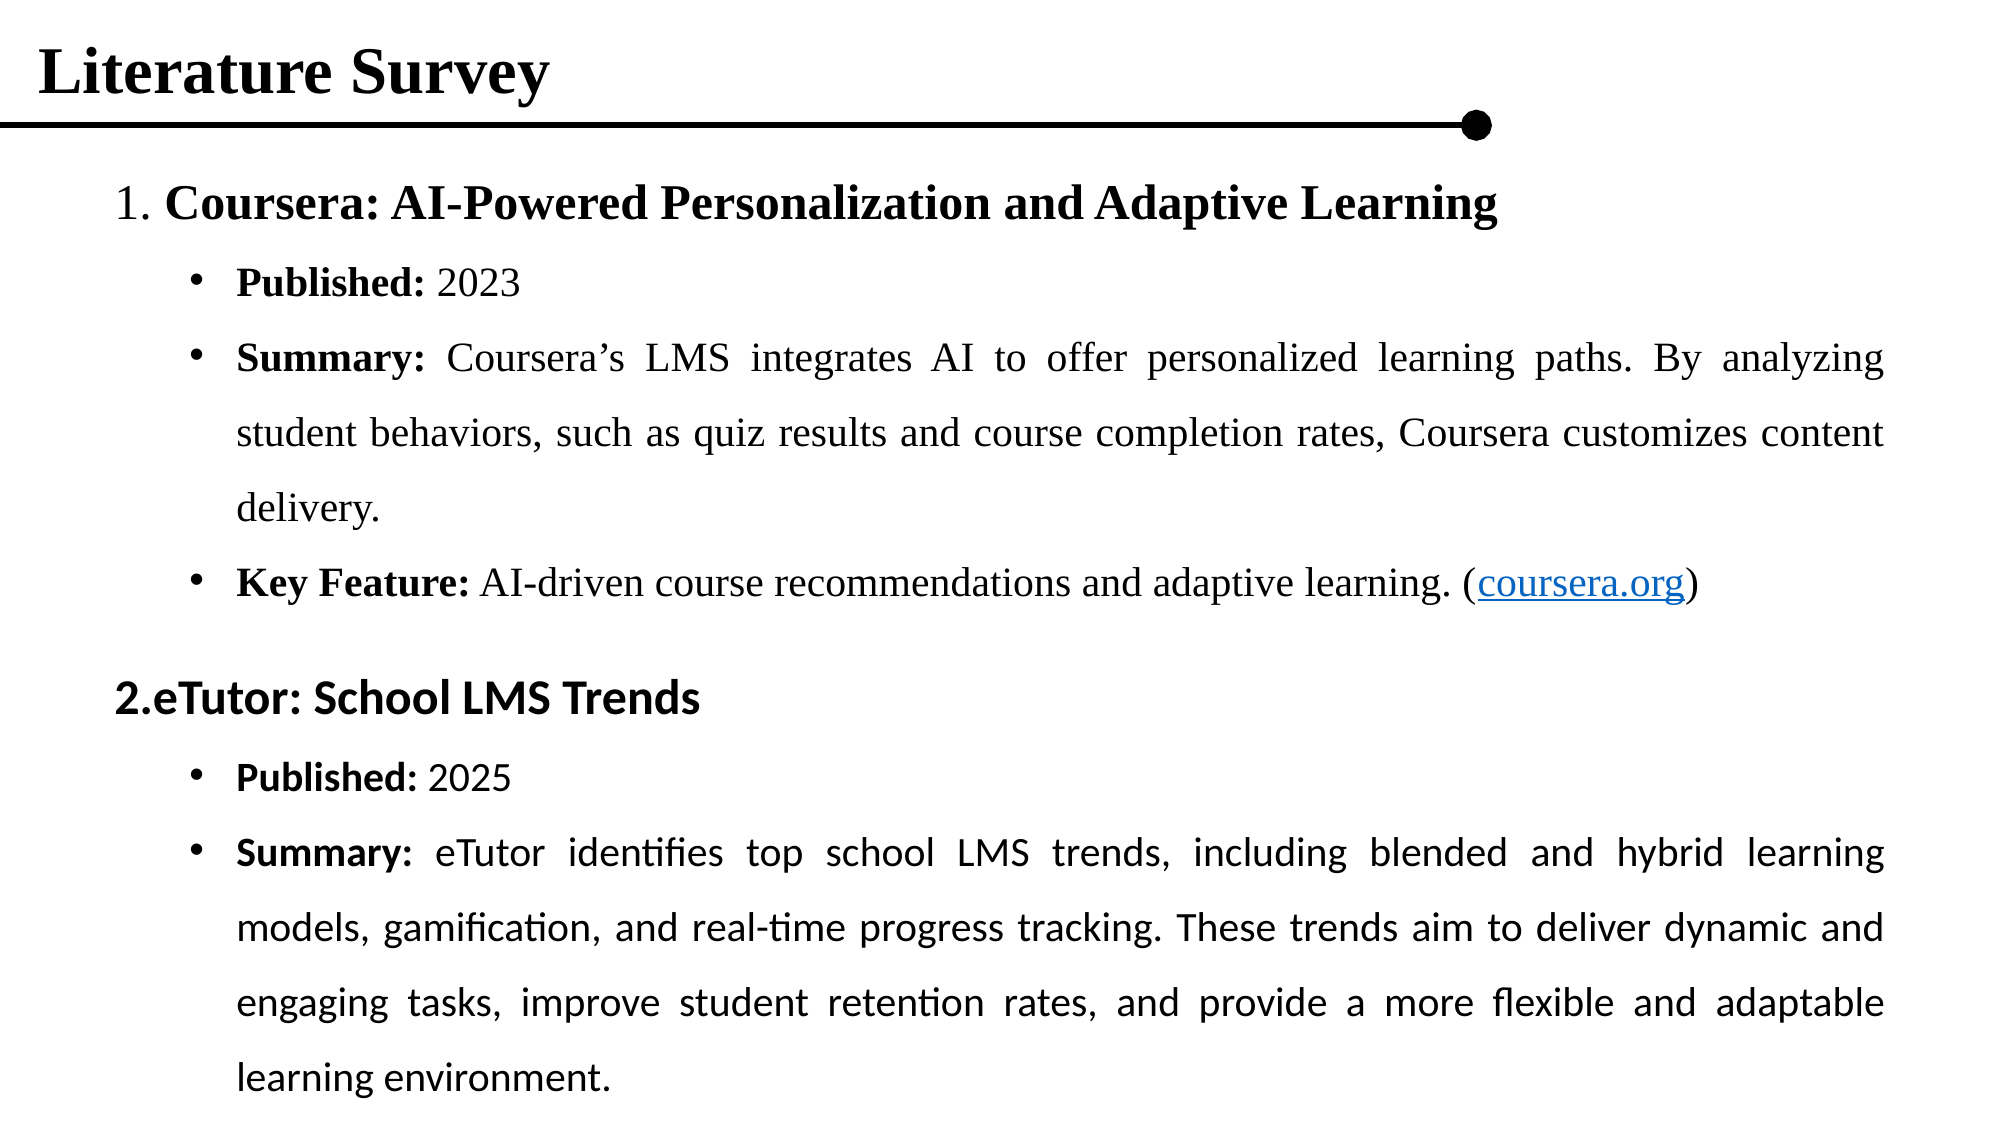

Literature Survey
1. Coursera: AI-Powered Personalization and Adaptive Learning
Published: 2023
Summary: Coursera’s LMS integrates AI to offer personalized learning paths. By analyzing student behaviors, such as quiz results and course completion rates, Coursera customizes content delivery.
Key Feature: AI-driven course recommendations and adaptive learning. (coursera.org)

2.eTutor: School LMS Trends
Published: 2025
Summary: eTutor identifies top school LMS trends, including blended and hybrid learning models, gamification, and real-time progress tracking. These trends aim to deliver dynamic and engaging tasks, improve student retention rates, and provide a more flexible and adaptable learning environment.